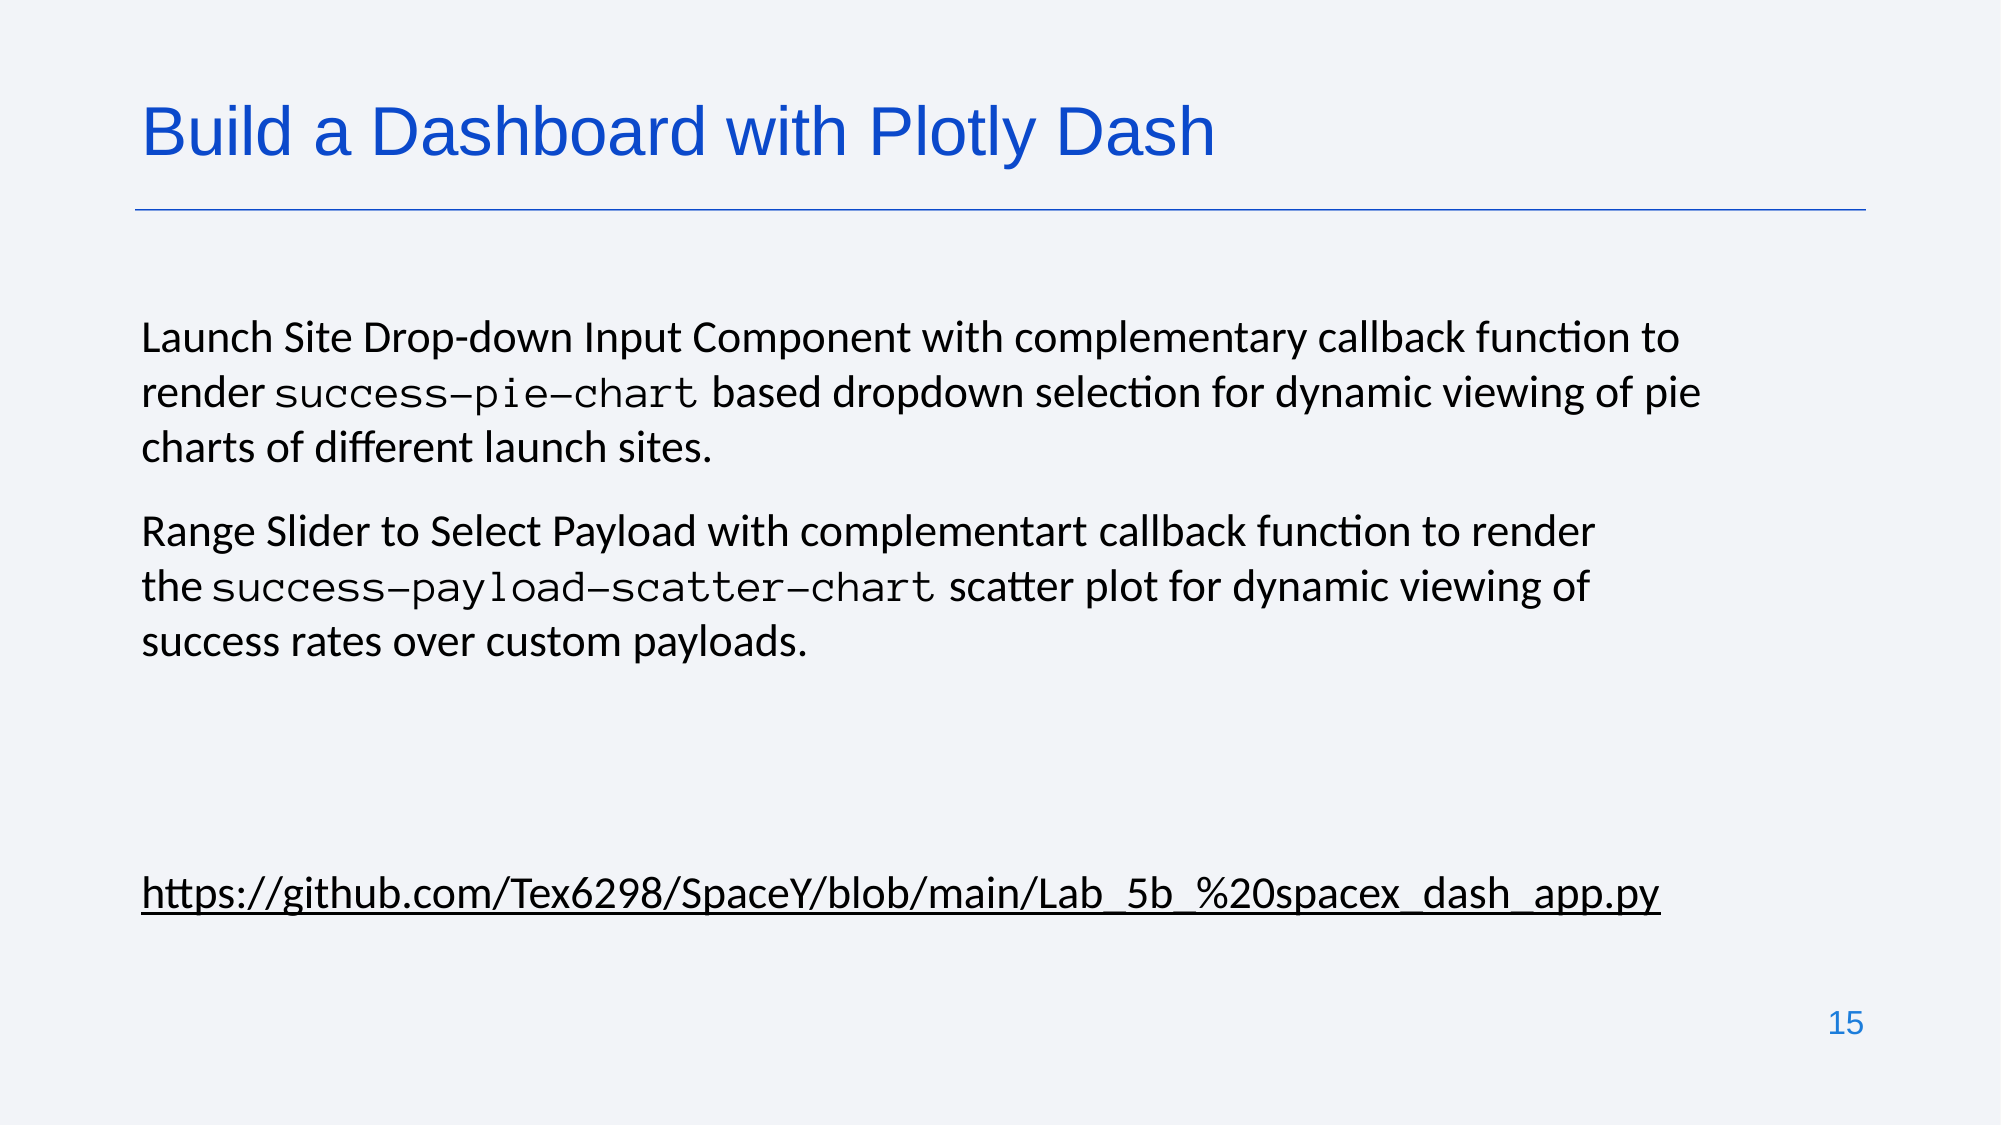

Build a Dashboard with Plotly Dash
Launch Site Drop-down Input Component with complementary callback function to render success-pie-chart based dropdown selection for dynamic viewing of pie charts of different launch sites.
Range Slider to Select Payload with complementart callback function to render the success-payload-scatter-chart scatter plot for dynamic viewing of success rates over custom payloads.

https://github.com/Tex6298/SpaceY/blob/main/Lab_5b_%20spacex_dash_app.py

15